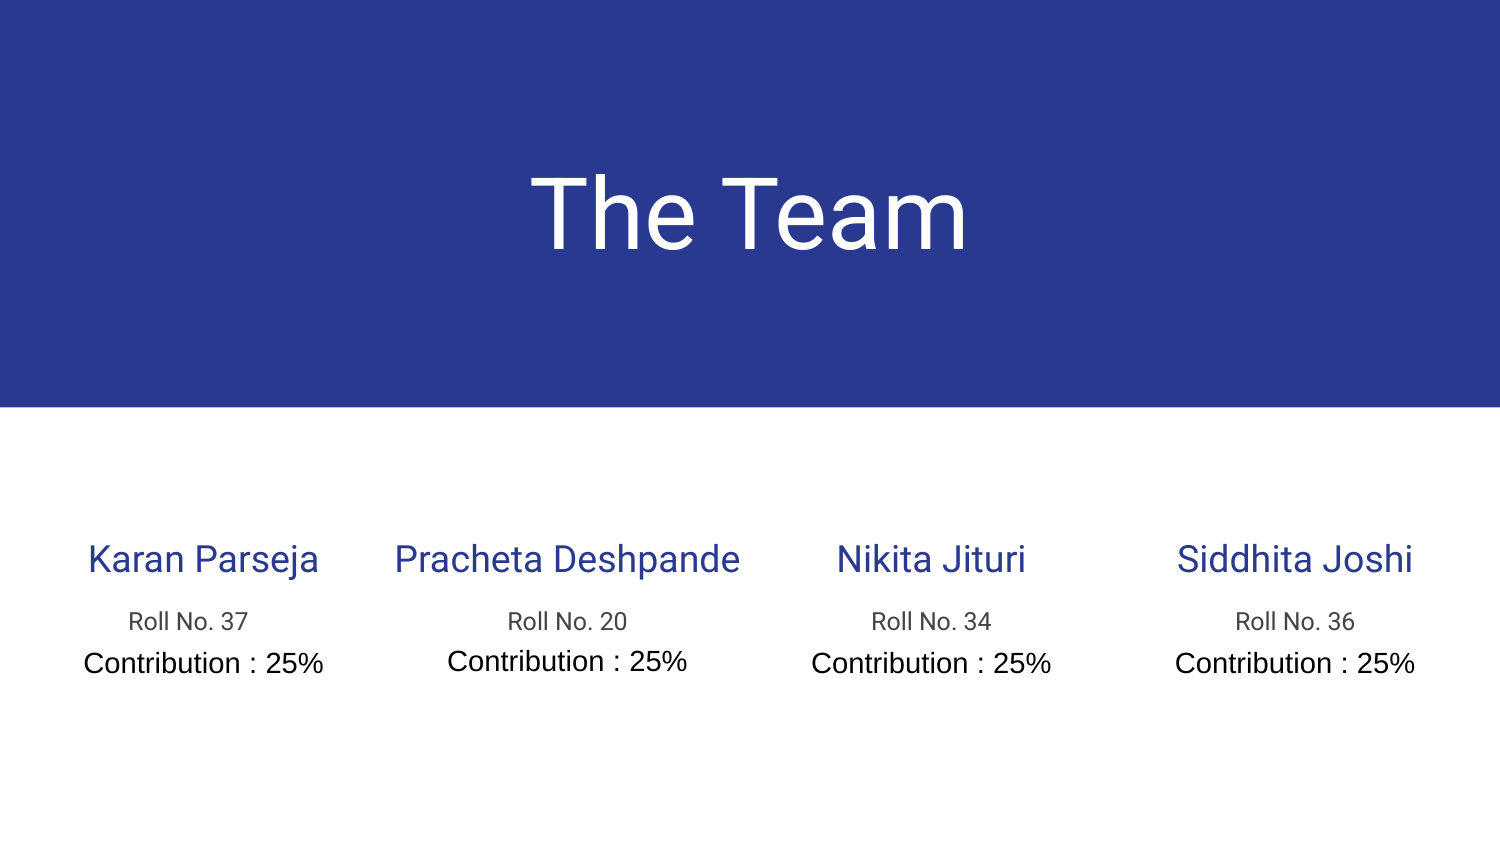

The Team

Karan Parseja
Nikita Jituri
Siddhita Joshi
Pracheta Deshpande
Roll No. 37
Roll No. 20
Roll No. 34
Roll No. 36
Contribution : 25%
Contribution : 25%
Contribution : 25%
Contribution : 25%